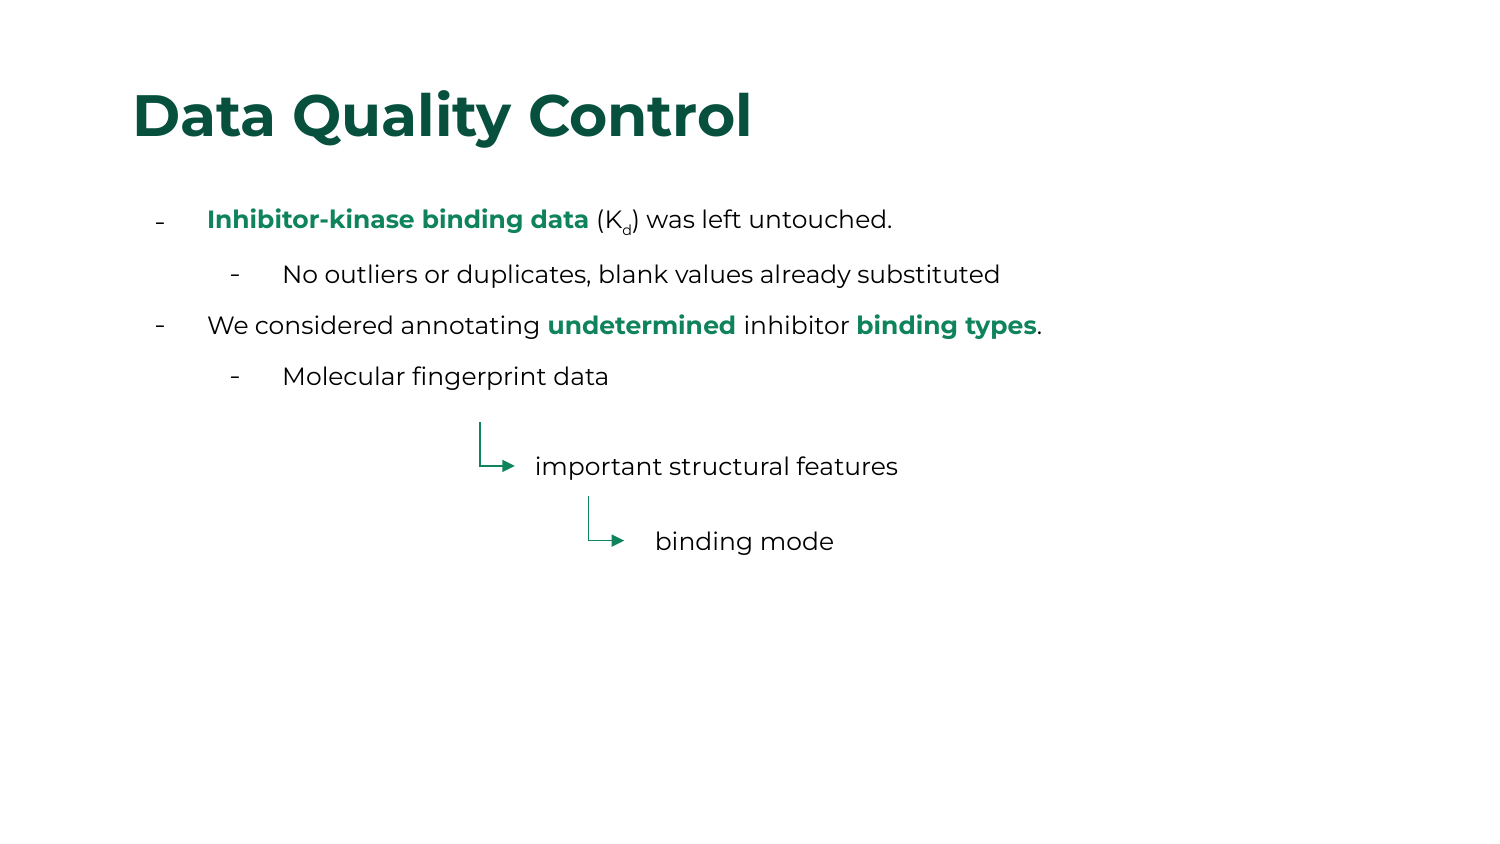

# Data Quality Control
Inhibitor-kinase binding data (Kd) was left untouched.
No outliers or duplicates, blank values already substituted
We considered annotating undetermined inhibitor binding types.
Molecular fingerprint data

important structural features
binding mode